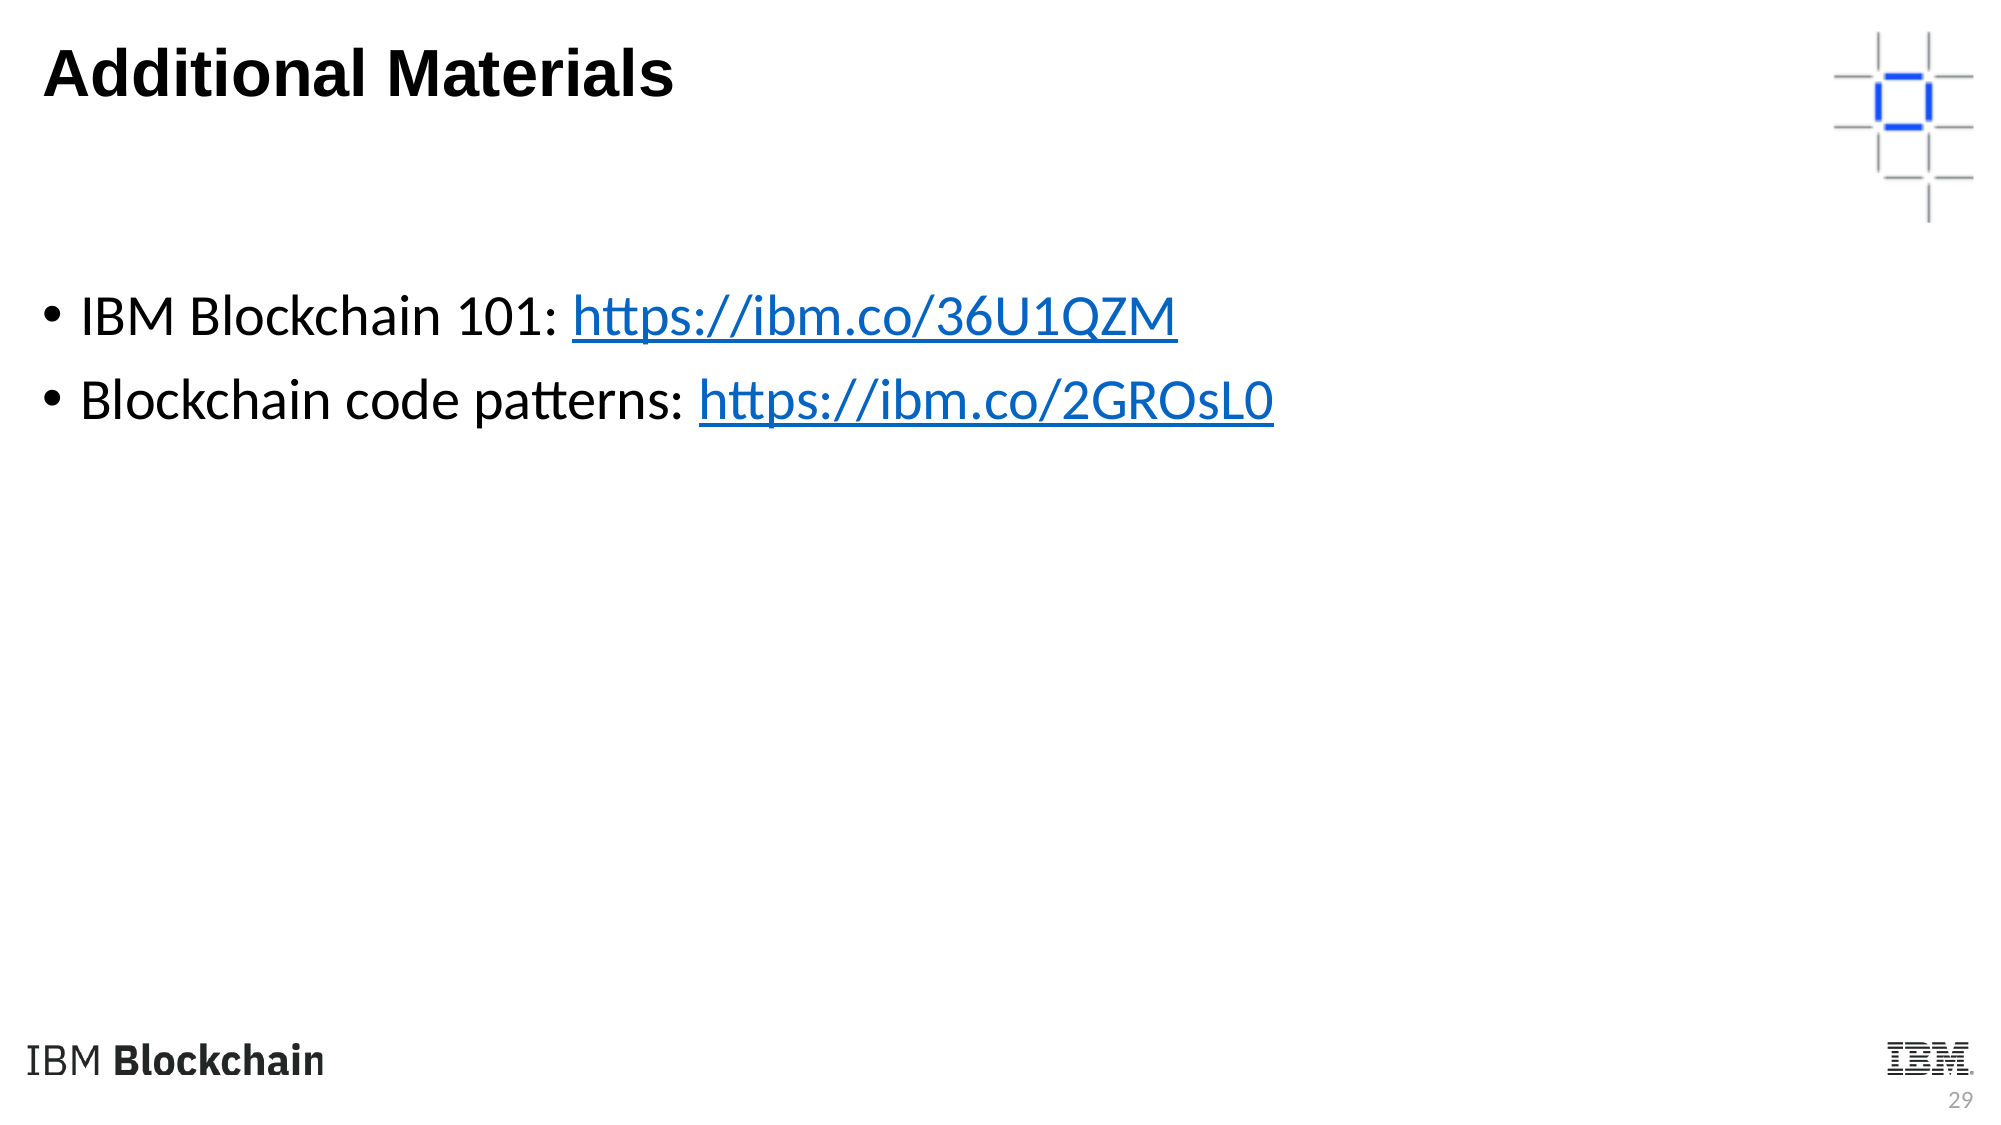

Additional Materials
IBM Blockchain 101: https://ibm.co/36U1QZM
Blockchain code patterns: https://ibm.co/2GROsL0